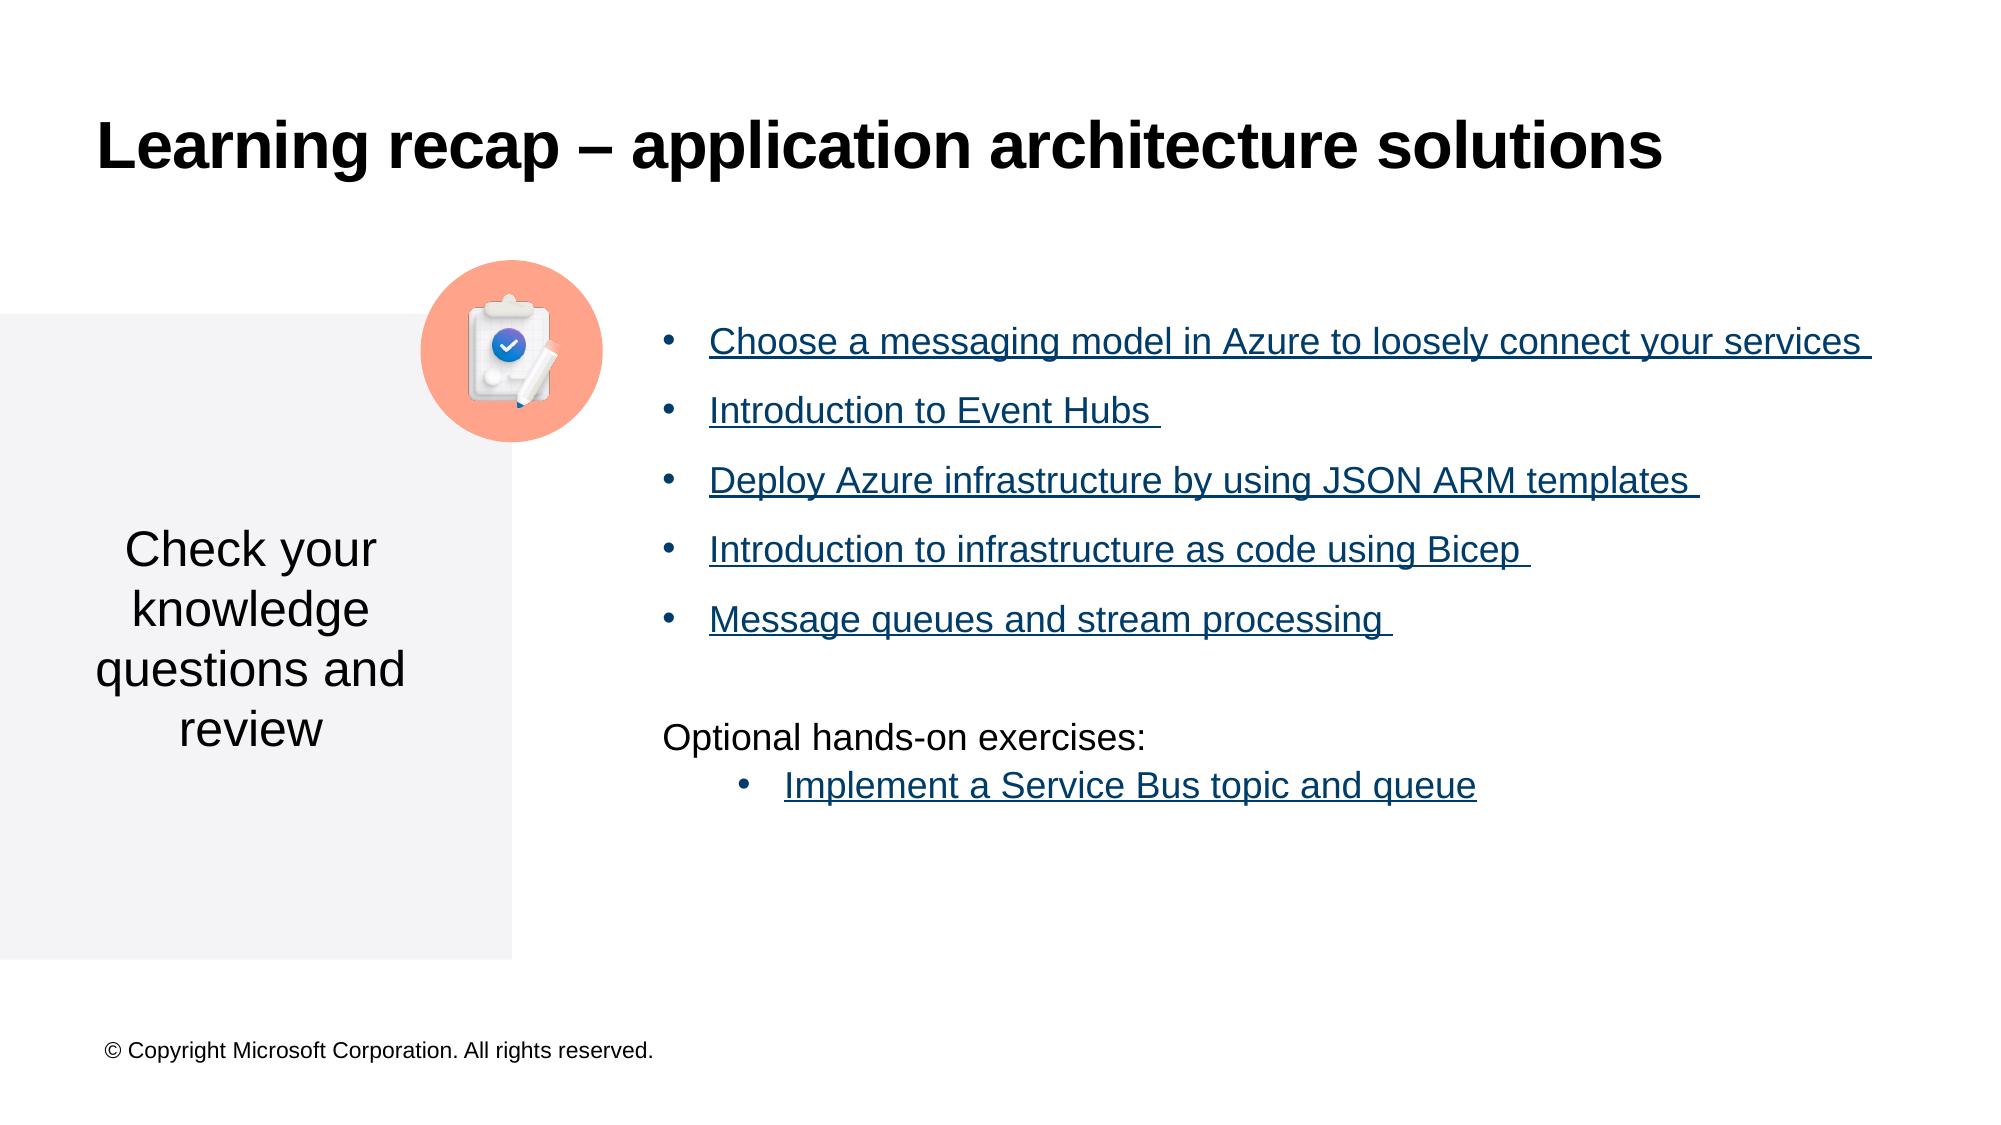

# Learning recap – application architecture solutions
Choose a messaging model in Azure to loosely connect your services
Introduction to Event Hubs
Deploy Azure infrastructure by using JSON ARM templates
Introduction to infrastructure as code using Bicep
Message queues and stream processing

Optional hands-on exercises:
Implement a Service Bus topic and queue